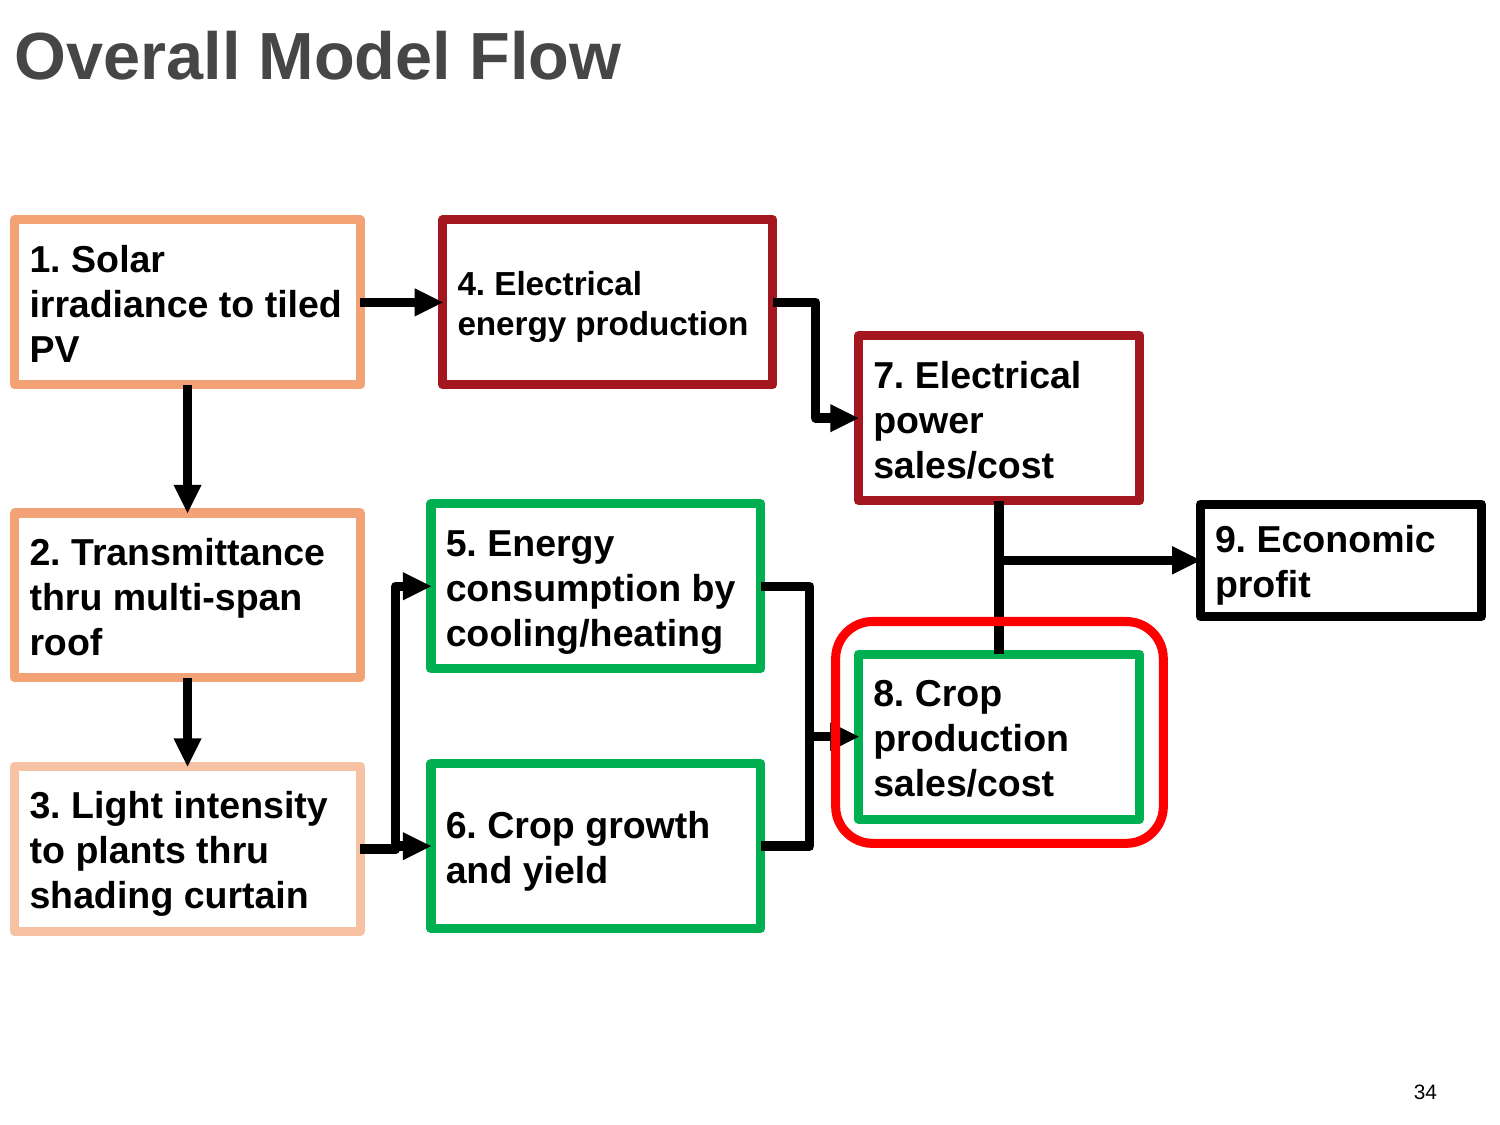

# Overall Model Flow
1. Solar irradiance to tiled PV
4. Electrical energy production
7. Electrical power sales/cost
5. Energy consumption by cooling/heating
9. Economic profit
2. Transmittance thru multi-span roof

8. Crop production sales/cost
6. Crop growth and yield
3. Light intensity to plants thru shading curtain
34